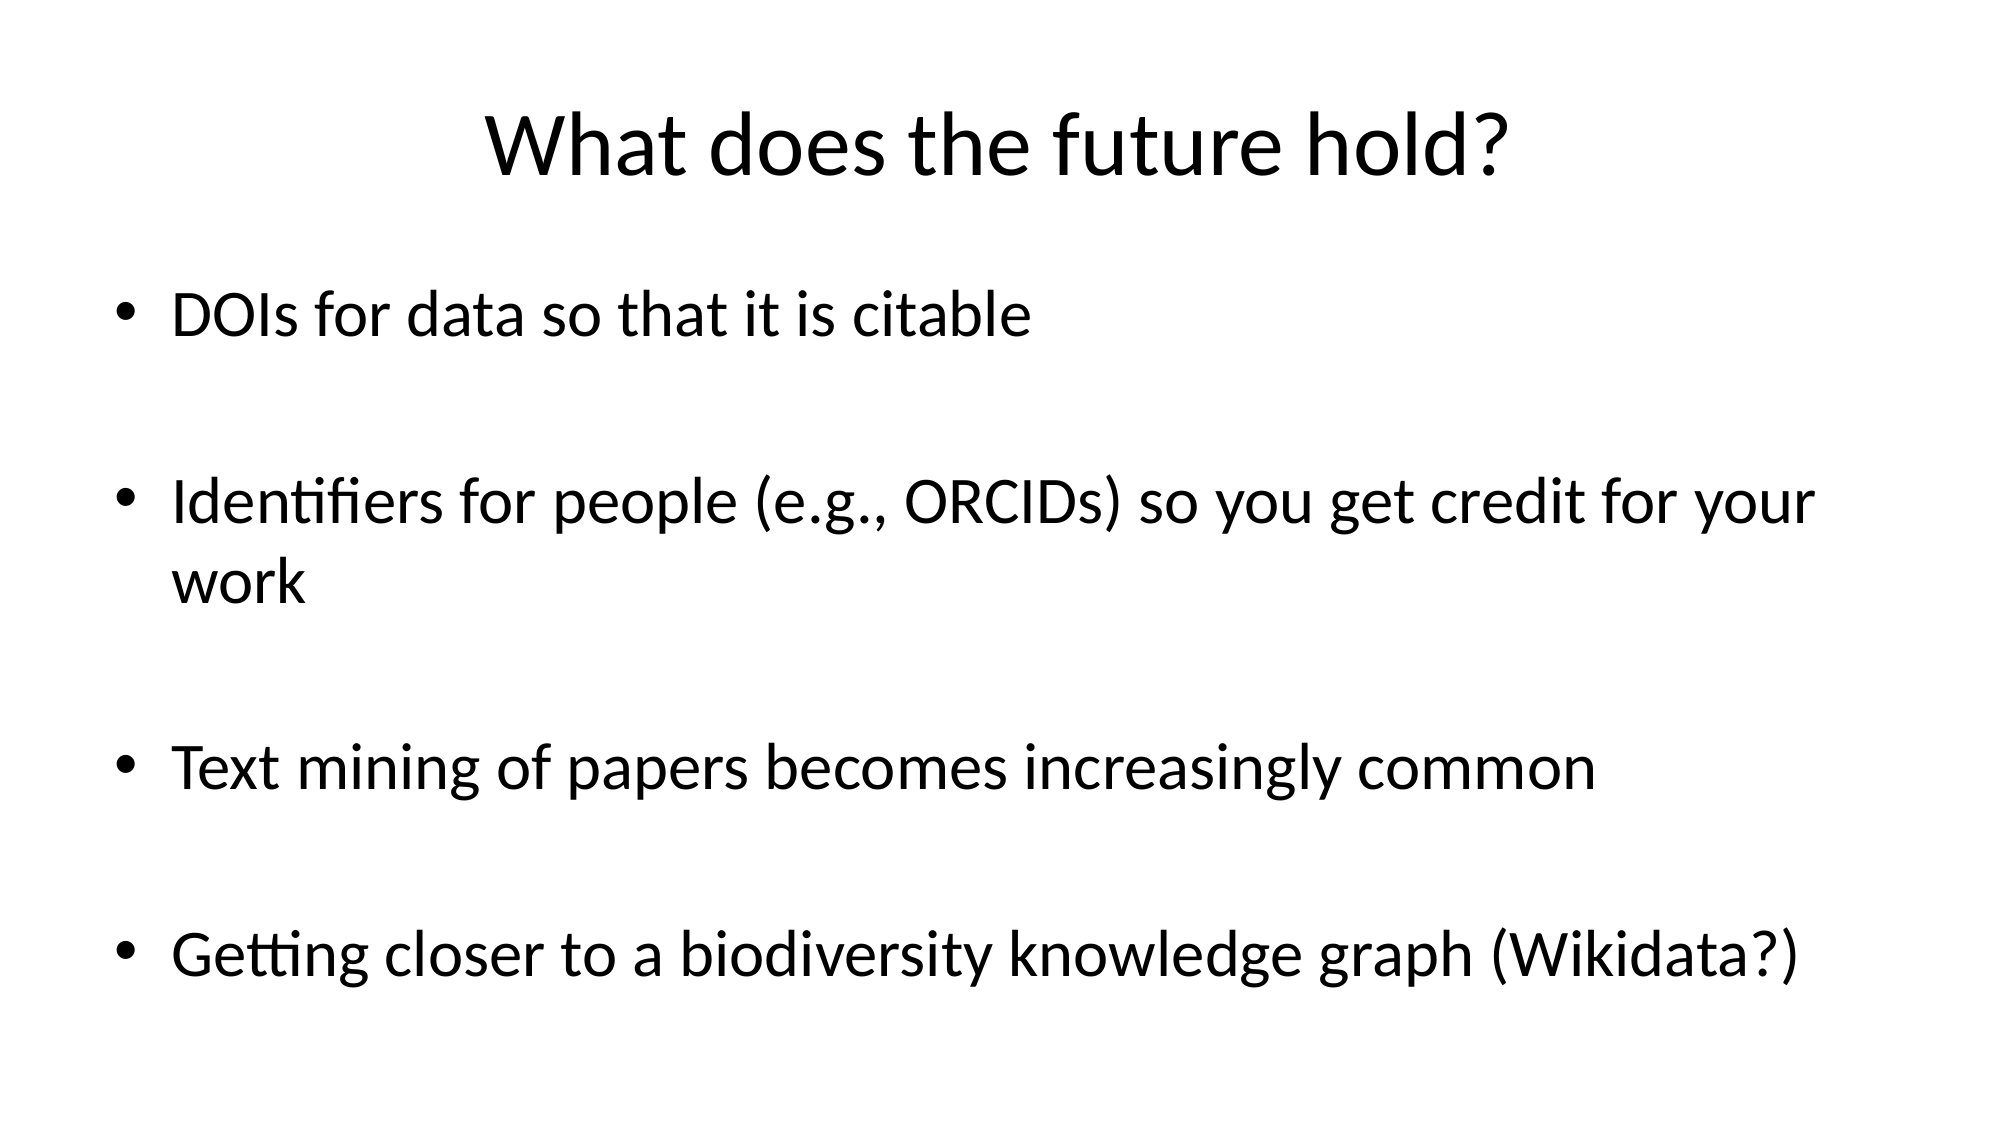

# What does the future hold?
DOIs for data so that it is citable

Identifiers for people (e.g., ORCIDs) so you get credit for your work

Text mining of papers becomes increasingly common

Getting closer to a biodiversity knowledge graph (Wikidata?)